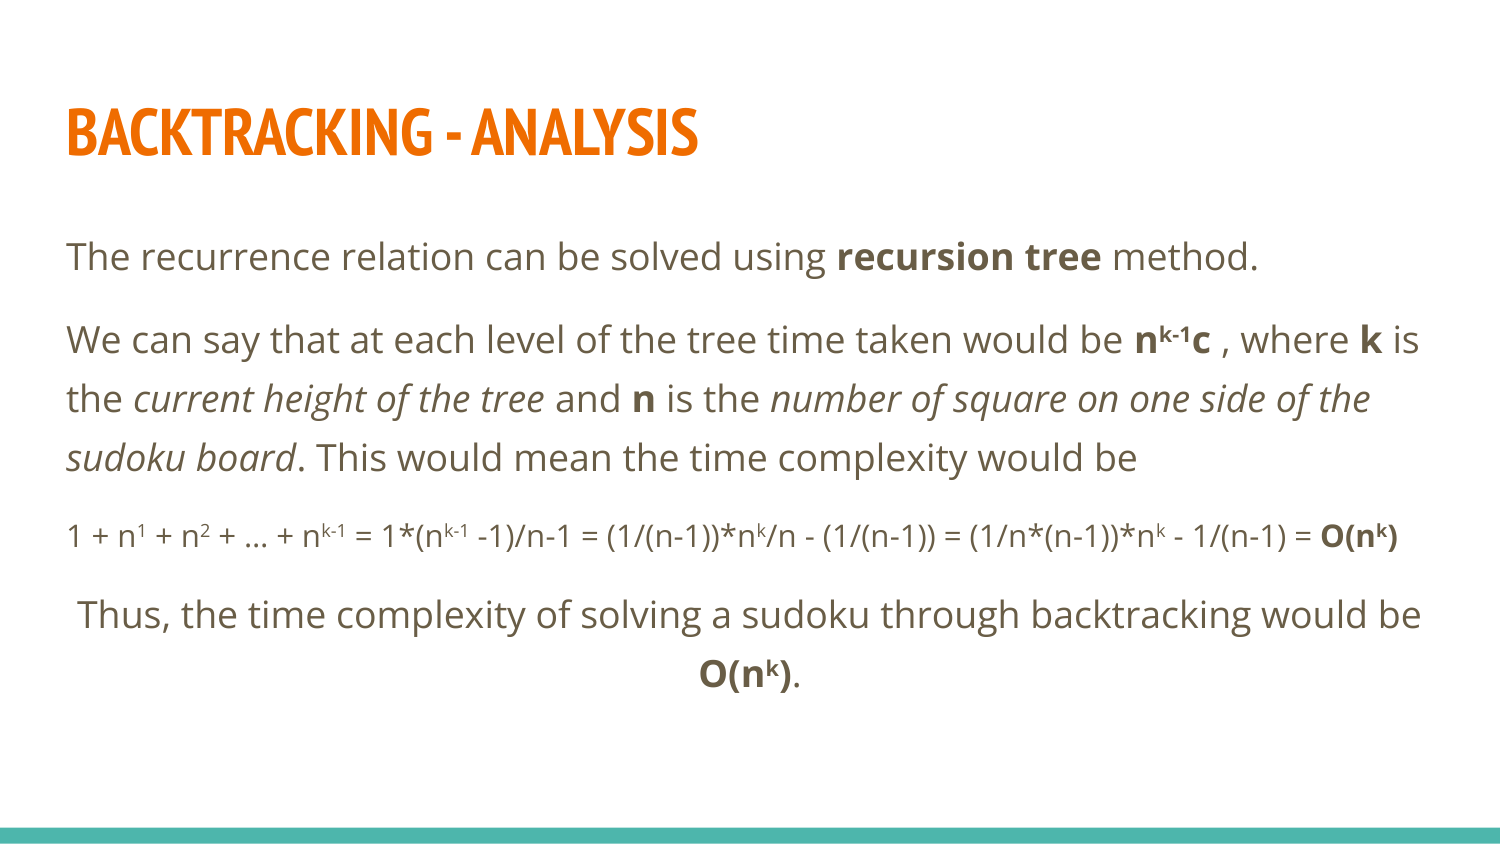

# BACKTRACKING - ANALYSIS
The recurrence relation can be solved using recursion tree method.
We can say that at each level of the tree time taken would be nk-1c , where k is the current height of the tree and n is the number of square on one side of the sudoku board. This would mean the time complexity would be
1 + n1 + n2 + … + nk-1 = 1*(nk-1 -1)/n-1 = (1/(n-1))*nk/n - (1/(n-1)) = (1/n*(n-1))*nk - 1/(n-1) = O(nk)
Thus, the time complexity of solving a sudoku through backtracking would be O(nk).